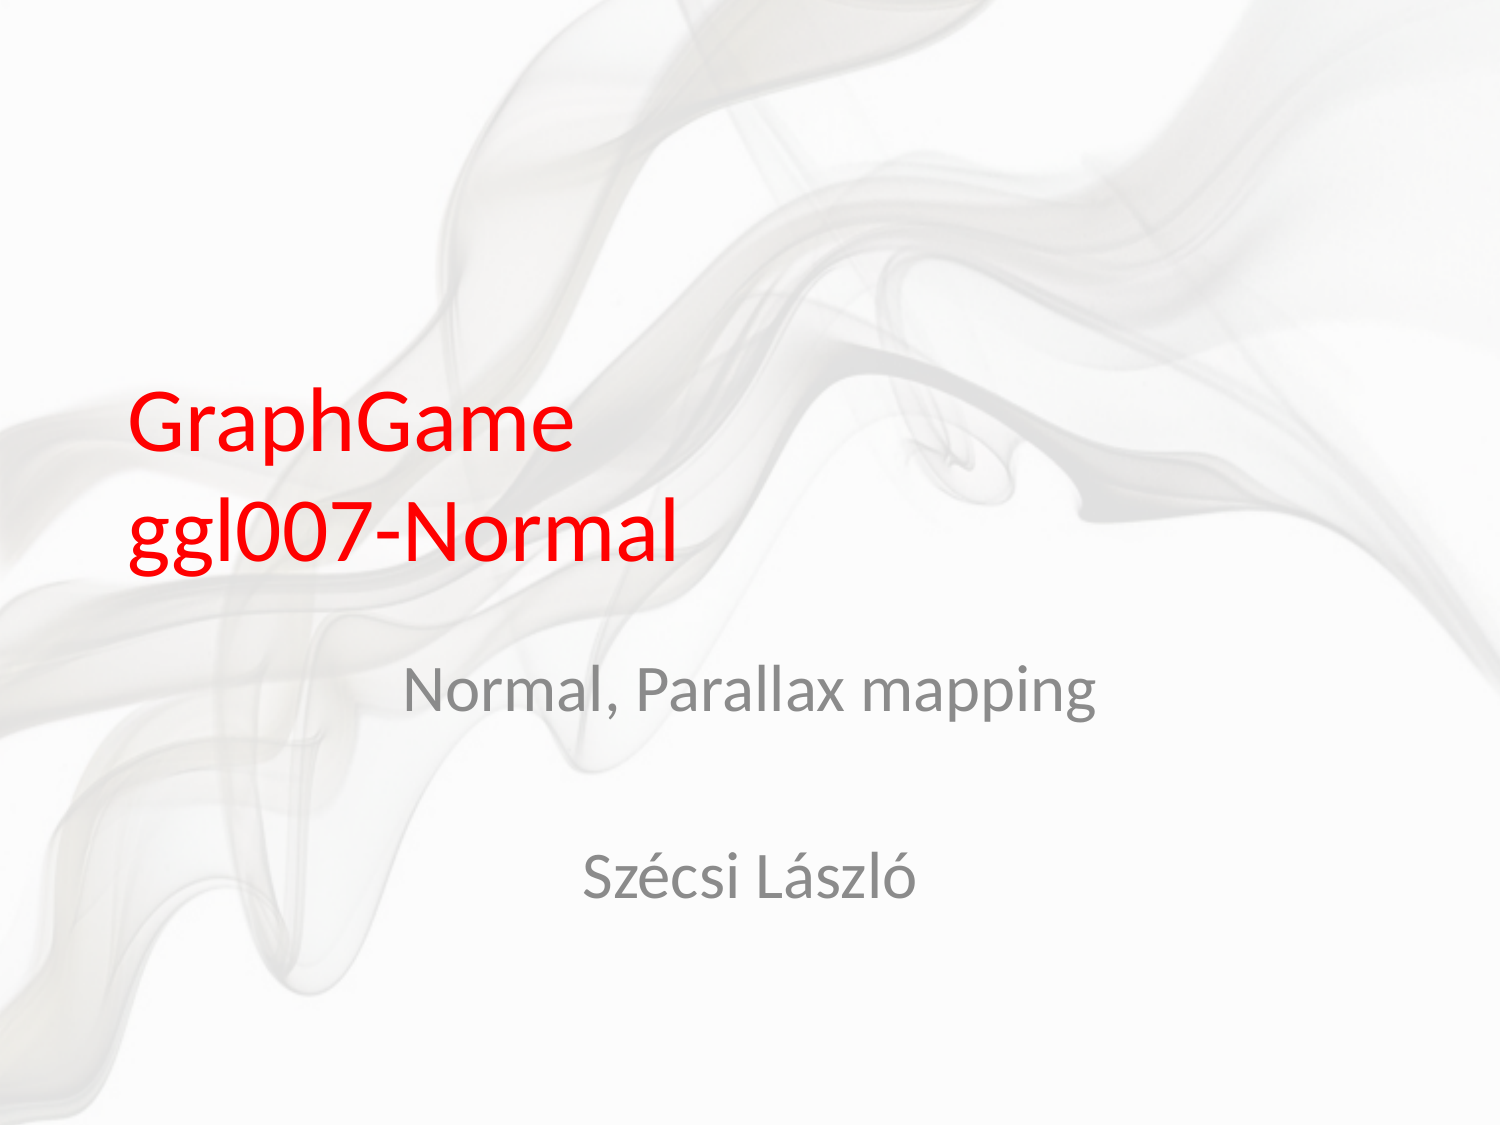

# GraphGame ggl007-Normal
Normal, Parallax mapping

Szécsi László